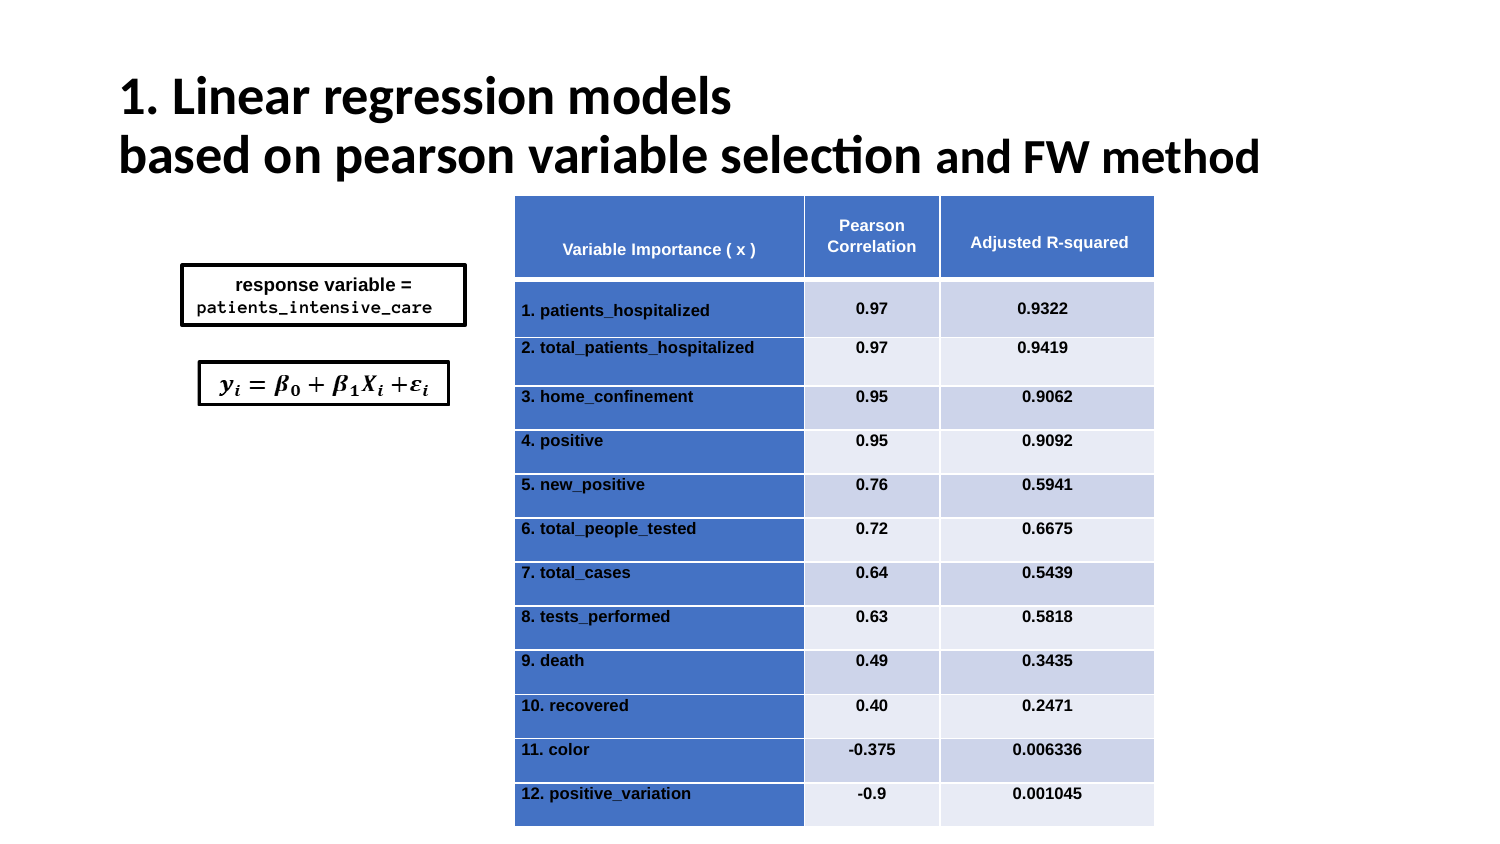

# 1. Linear regression models based on pearson variable selection and FW method
| Variable Importance ( x ) | Pearson Correlation | Adjusted R-squared |
| --- | --- | --- |
| 1. patients\_hospitalized | 0.97 | 0.9322 |
| 2. total\_patients\_hospitalized | 0.97 | 0.9419 |
| 3. home\_confinement | 0.95 | 0.9062 |
| 4. positive | 0.95 | 0.9092 |
| 5. new\_positive | 0.76 | 0.5941 |
| 6. total\_people\_tested | 0.72 | 0.6675 |
| 7. total\_cases | 0.64 | 0.5439 |
| 8. tests\_performed | 0.63 | 0.5818 |
| 9. death | 0.49 | 0.3435 |
| 10. recovered | 0.40 | 0.2471 |
| 11. color | -0.375 | 0.006336 |
| 12. positive\_variation | -0.9 | 0.001045 |
response variable =
patients_intensive_care